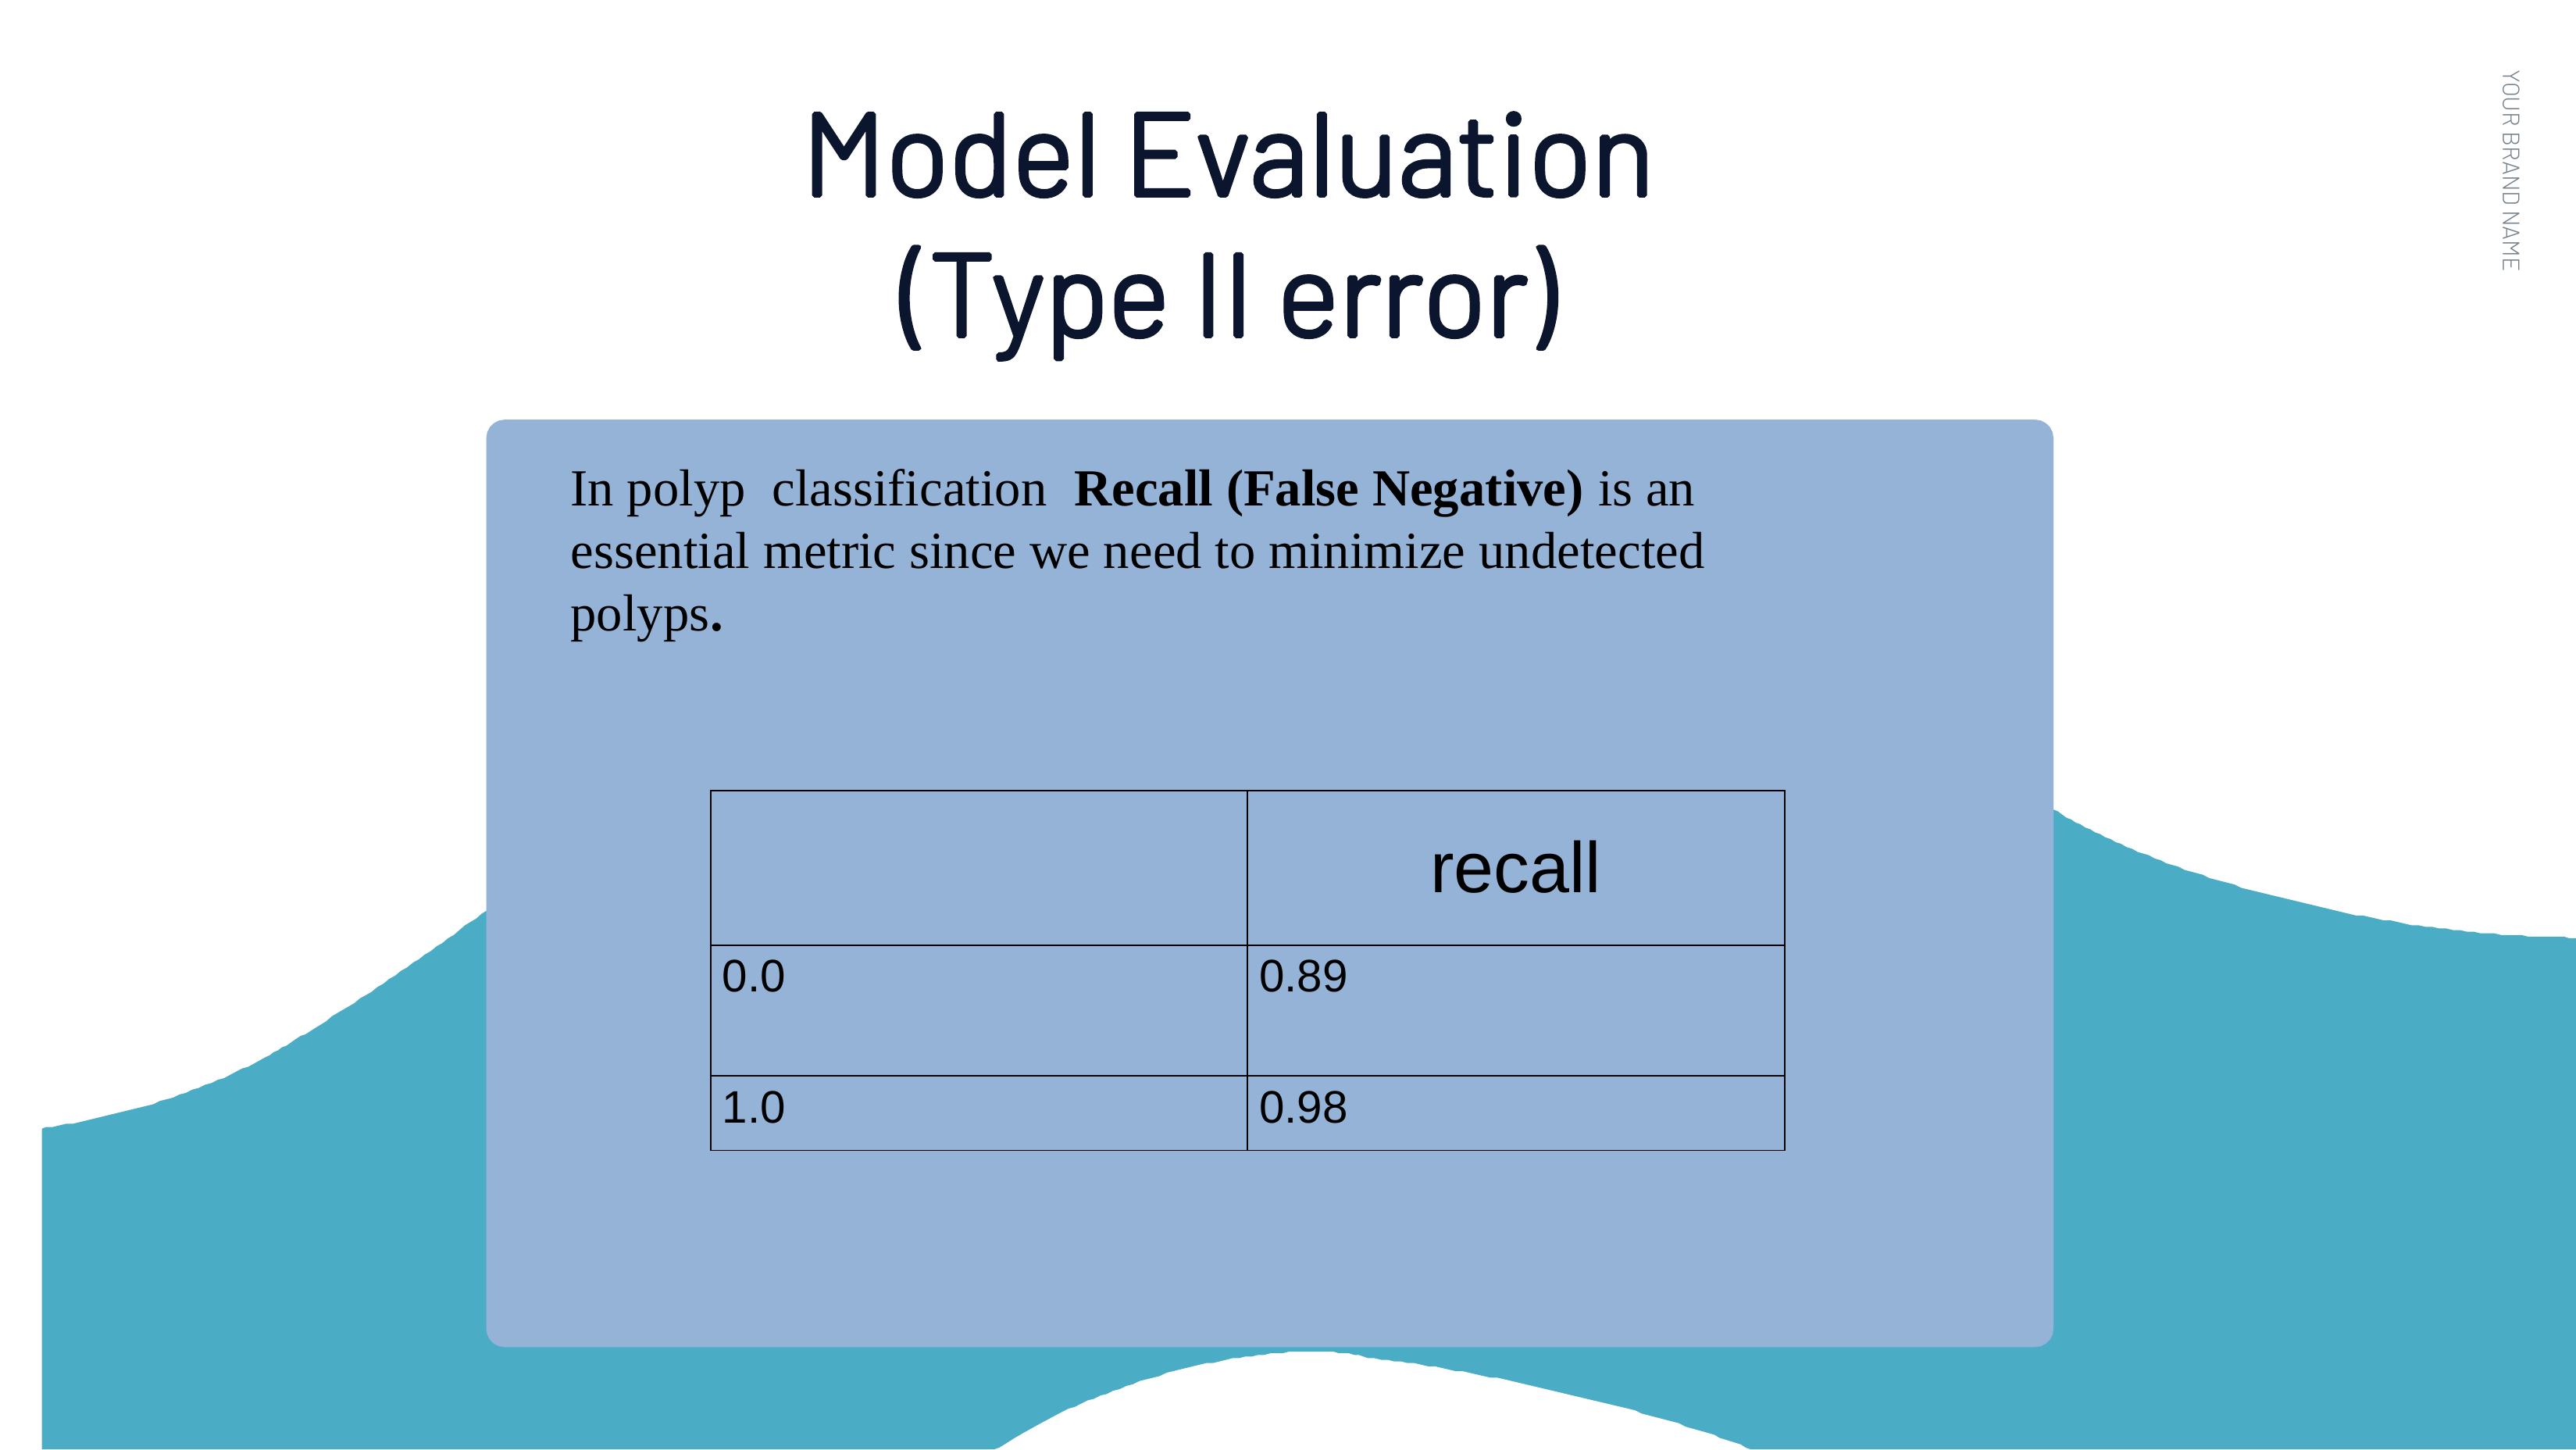

DATA DRIVEN SLIDE
# Model Evaluation (Type II error)
YOUR BRAND NAME

In polyp  classification  Recall (False Negative) is an essential metric since we need to minimize undetected polyps.

|  | recall |
| --- | --- |
| 0.0 | 0.89 |
| 1.0 | 0.98 |

11